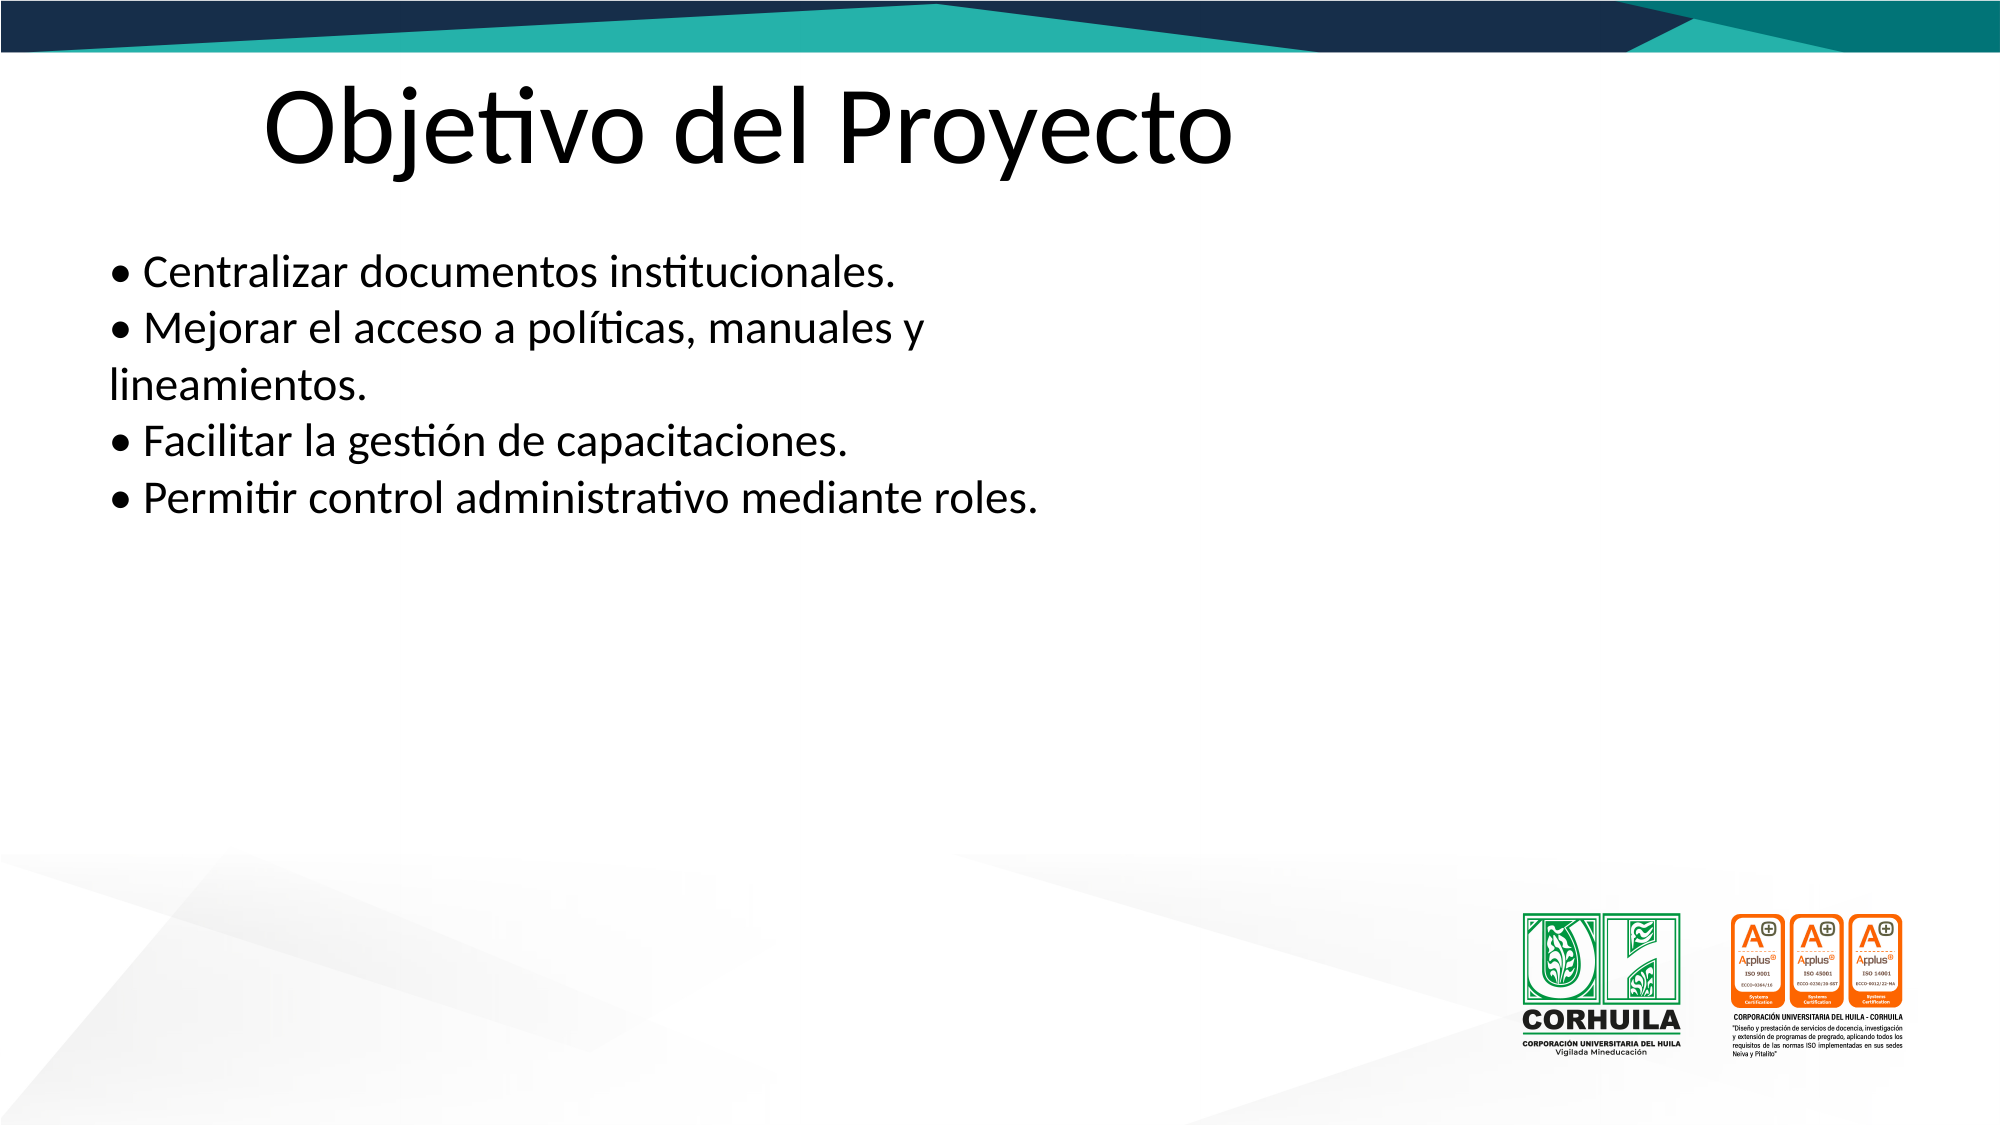

Objetivo del Proyecto
• Centralizar documentos institucionales.
• Mejorar el acceso a políticas, manuales y lineamientos.
• Facilitar la gestión de capacitaciones.
• Permitir control administrativo mediante roles.